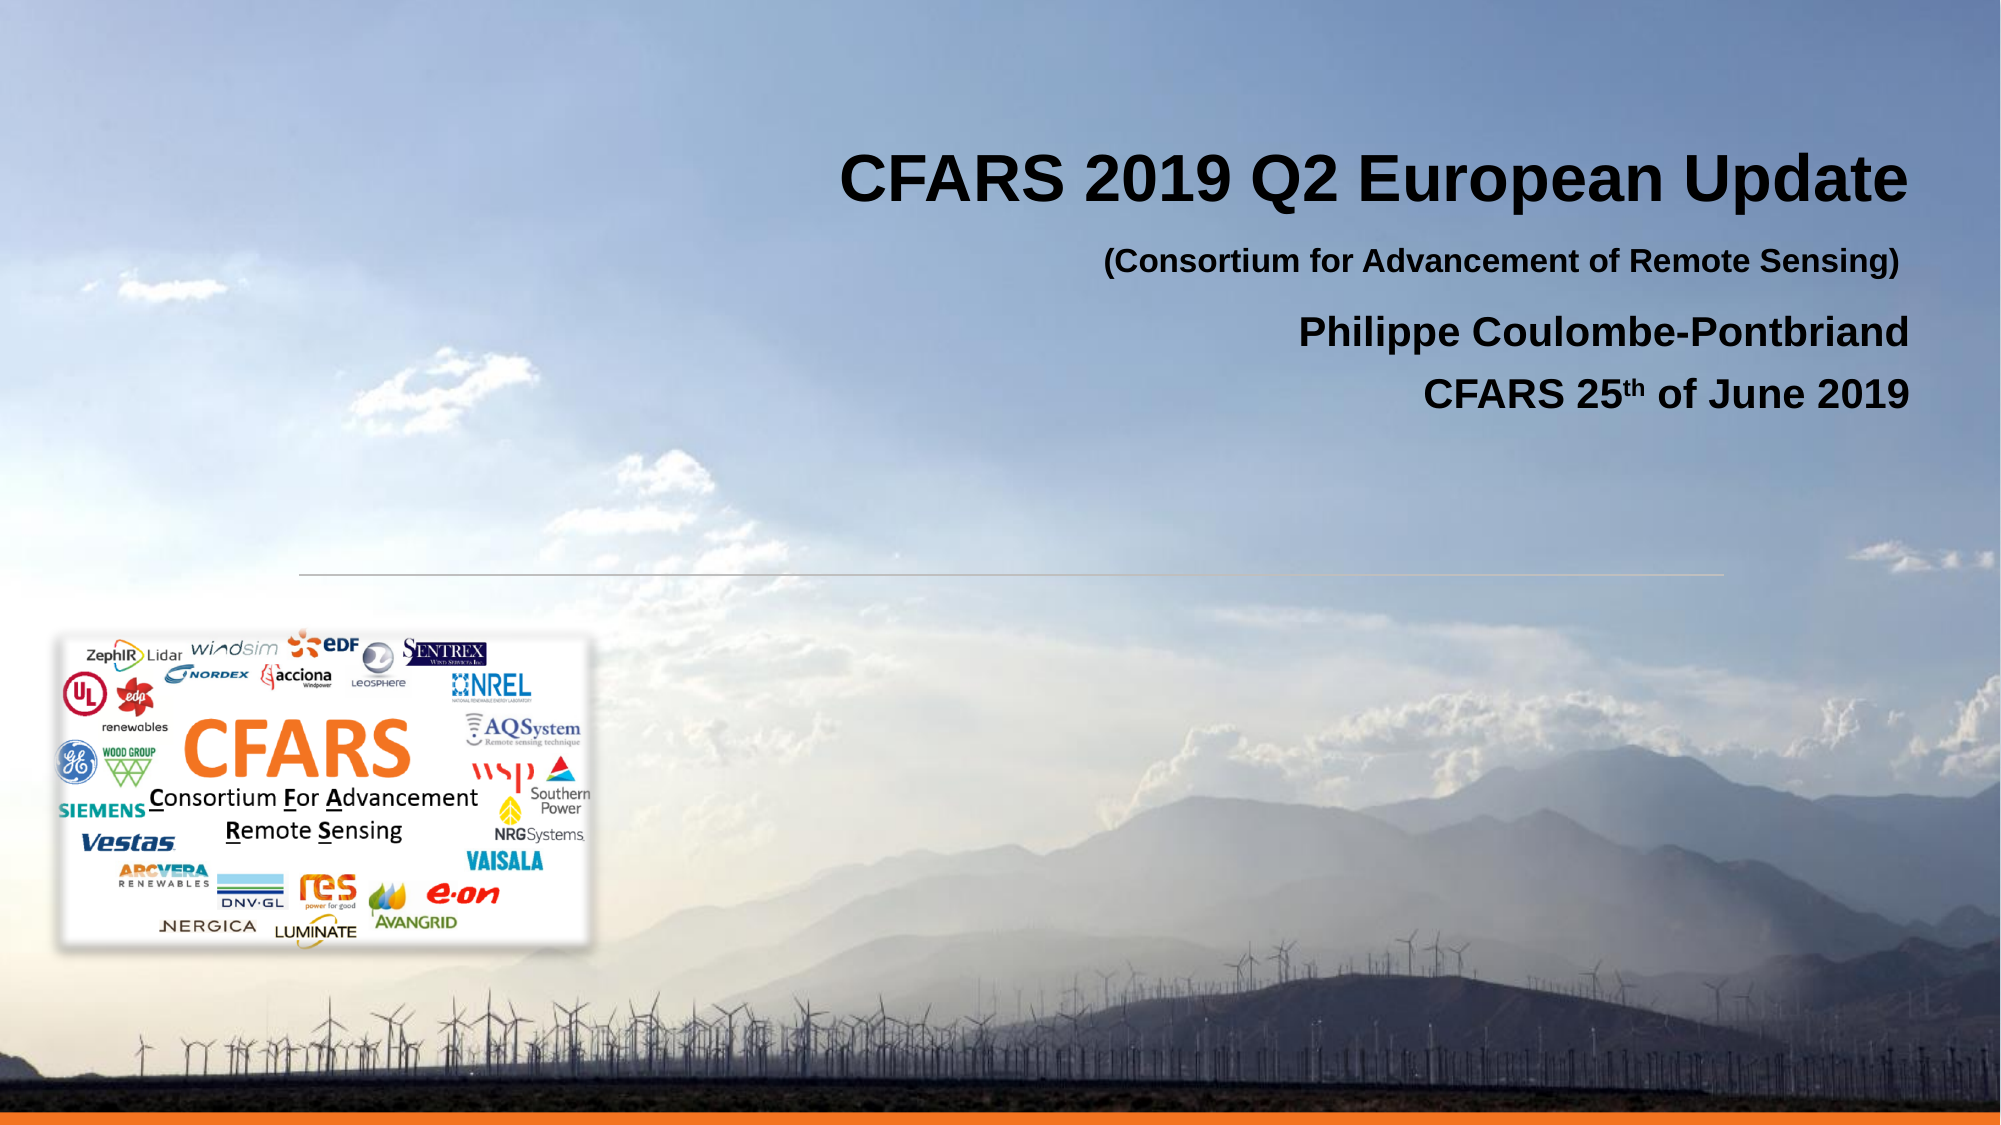

CFARS 2019 Q2 European Update
(Consortium for Advancement of Remote Sensing)
Philippe Coulombe-Pontbriand
CFARS 25th of June 2019